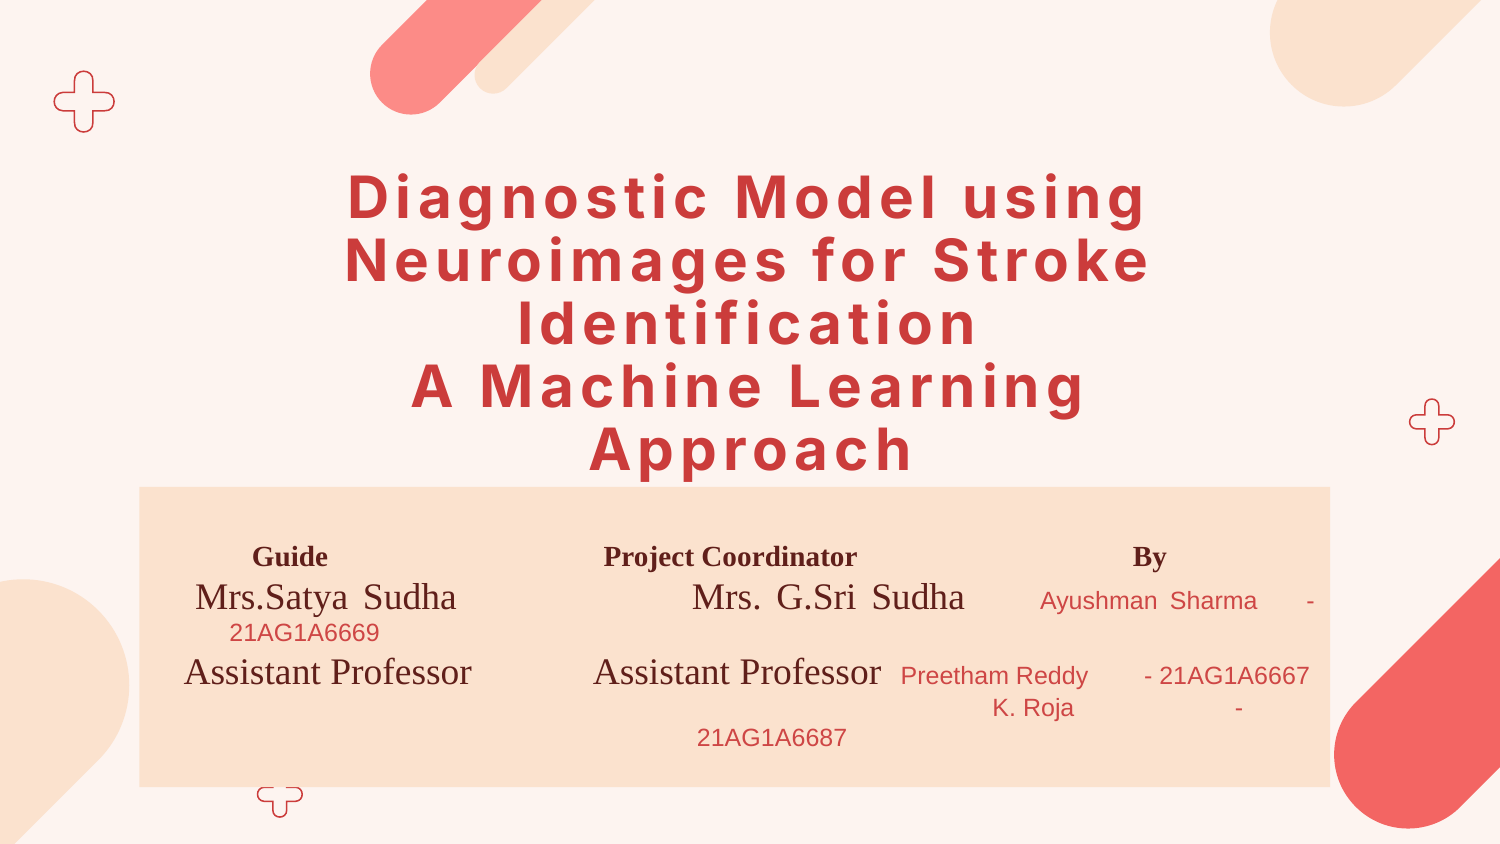

# Diagnostic Model using Neuroimages for Stroke Identification A Machine Learning Approach

          Guide                                      Project Coordinator                                      By
 Mrs.Satya Sudha                Mrs. G.Sri Sudha     Ayushman Sharma    - 21AG1A6669
Assistant Professor             Assistant Professor  Preetham Reddy        - 21AG1A6667
                                                                                                          K. Roja                       - 21AG1A6687